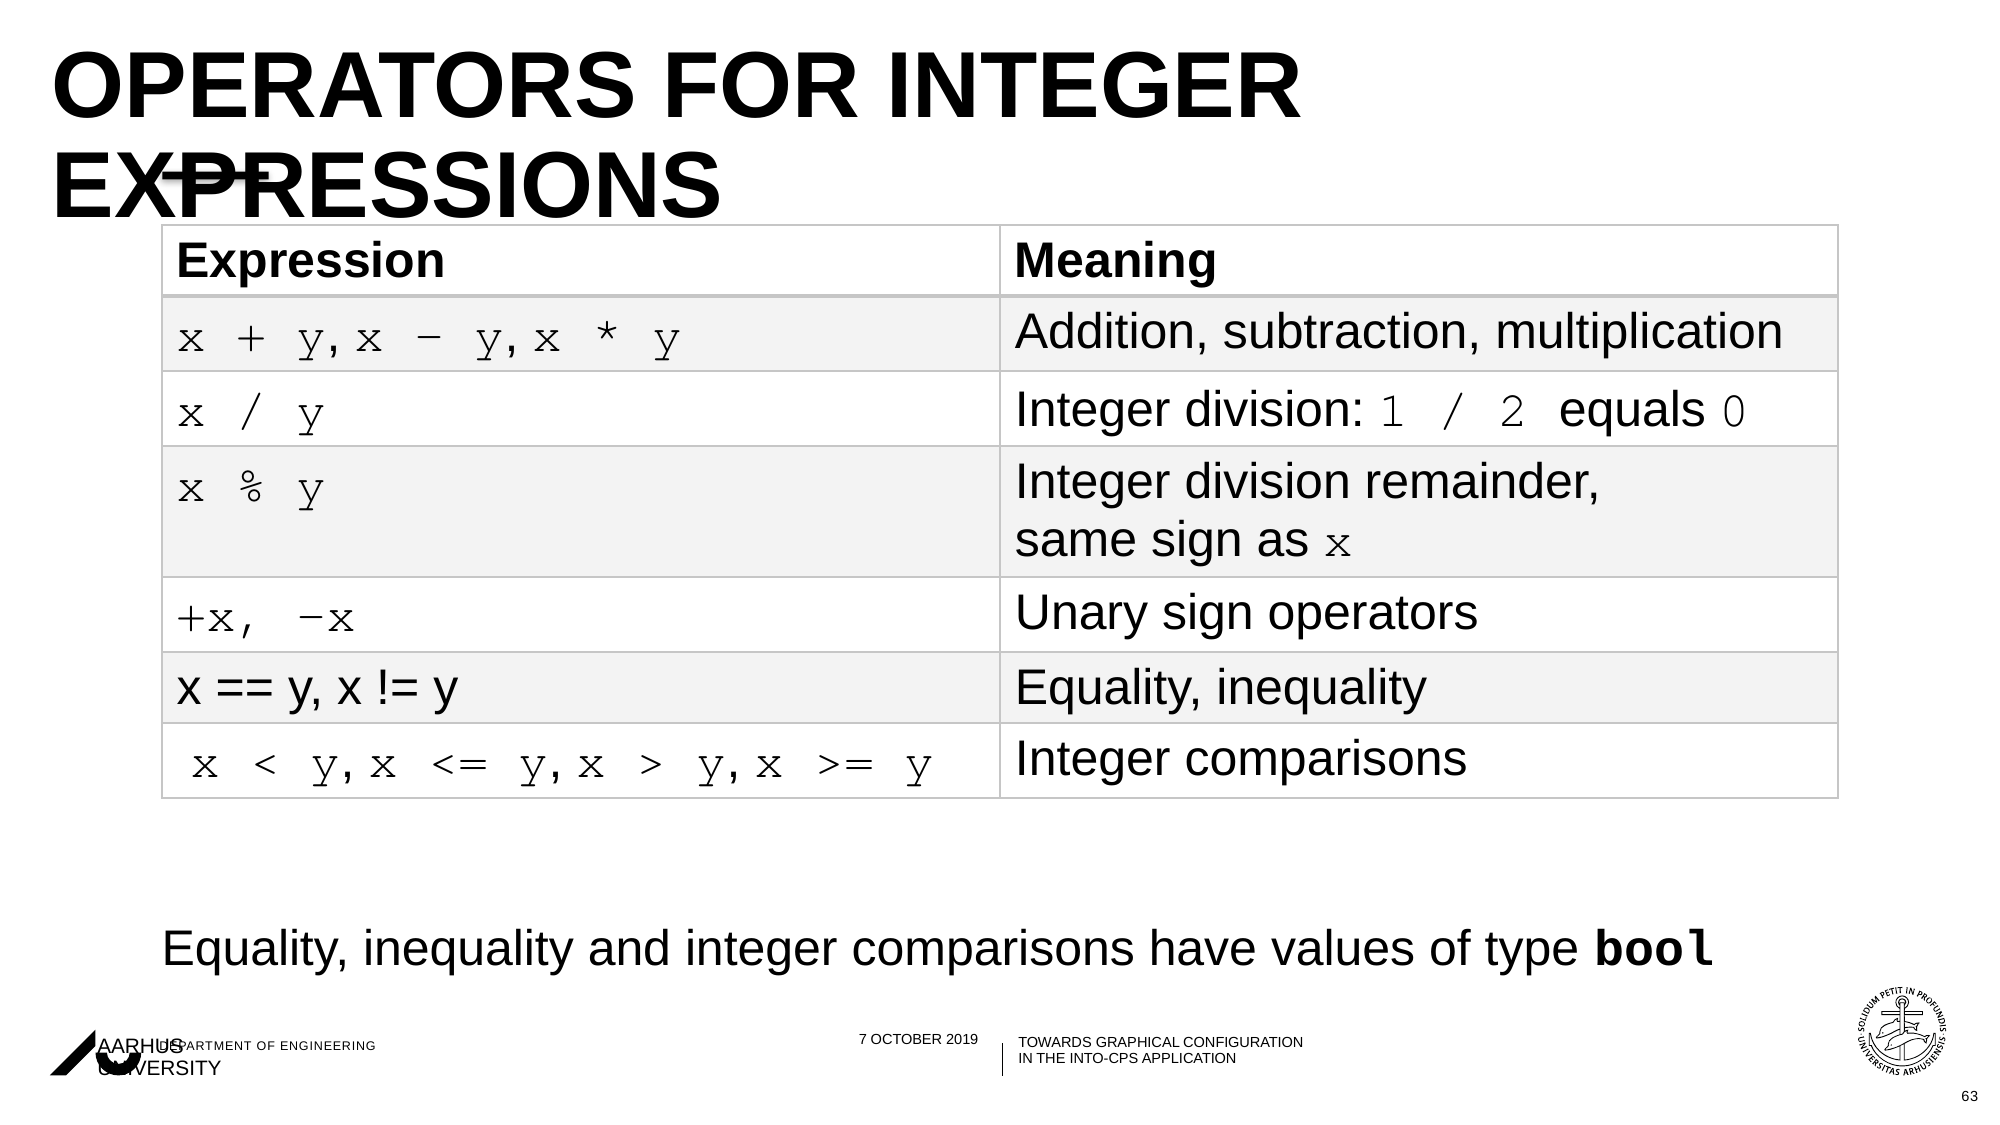

# Operators for integer expressions

Equality, inequality and integer comparisons have values of type bool
| Expression | Meaning |
| --- | --- |
| x + y, x – y, x \* y | Addition, subtraction, multiplication |
| x / y | Integer division: 1 / 2 equals 0 |
| x % y | Integer division remainder, same sign as x |
| +x, -x | Unary sign operators |
| x == y, x != y | Equality, inequality |
| x < y, x <= y, x > y, x >= y | Integer comparisons |
63